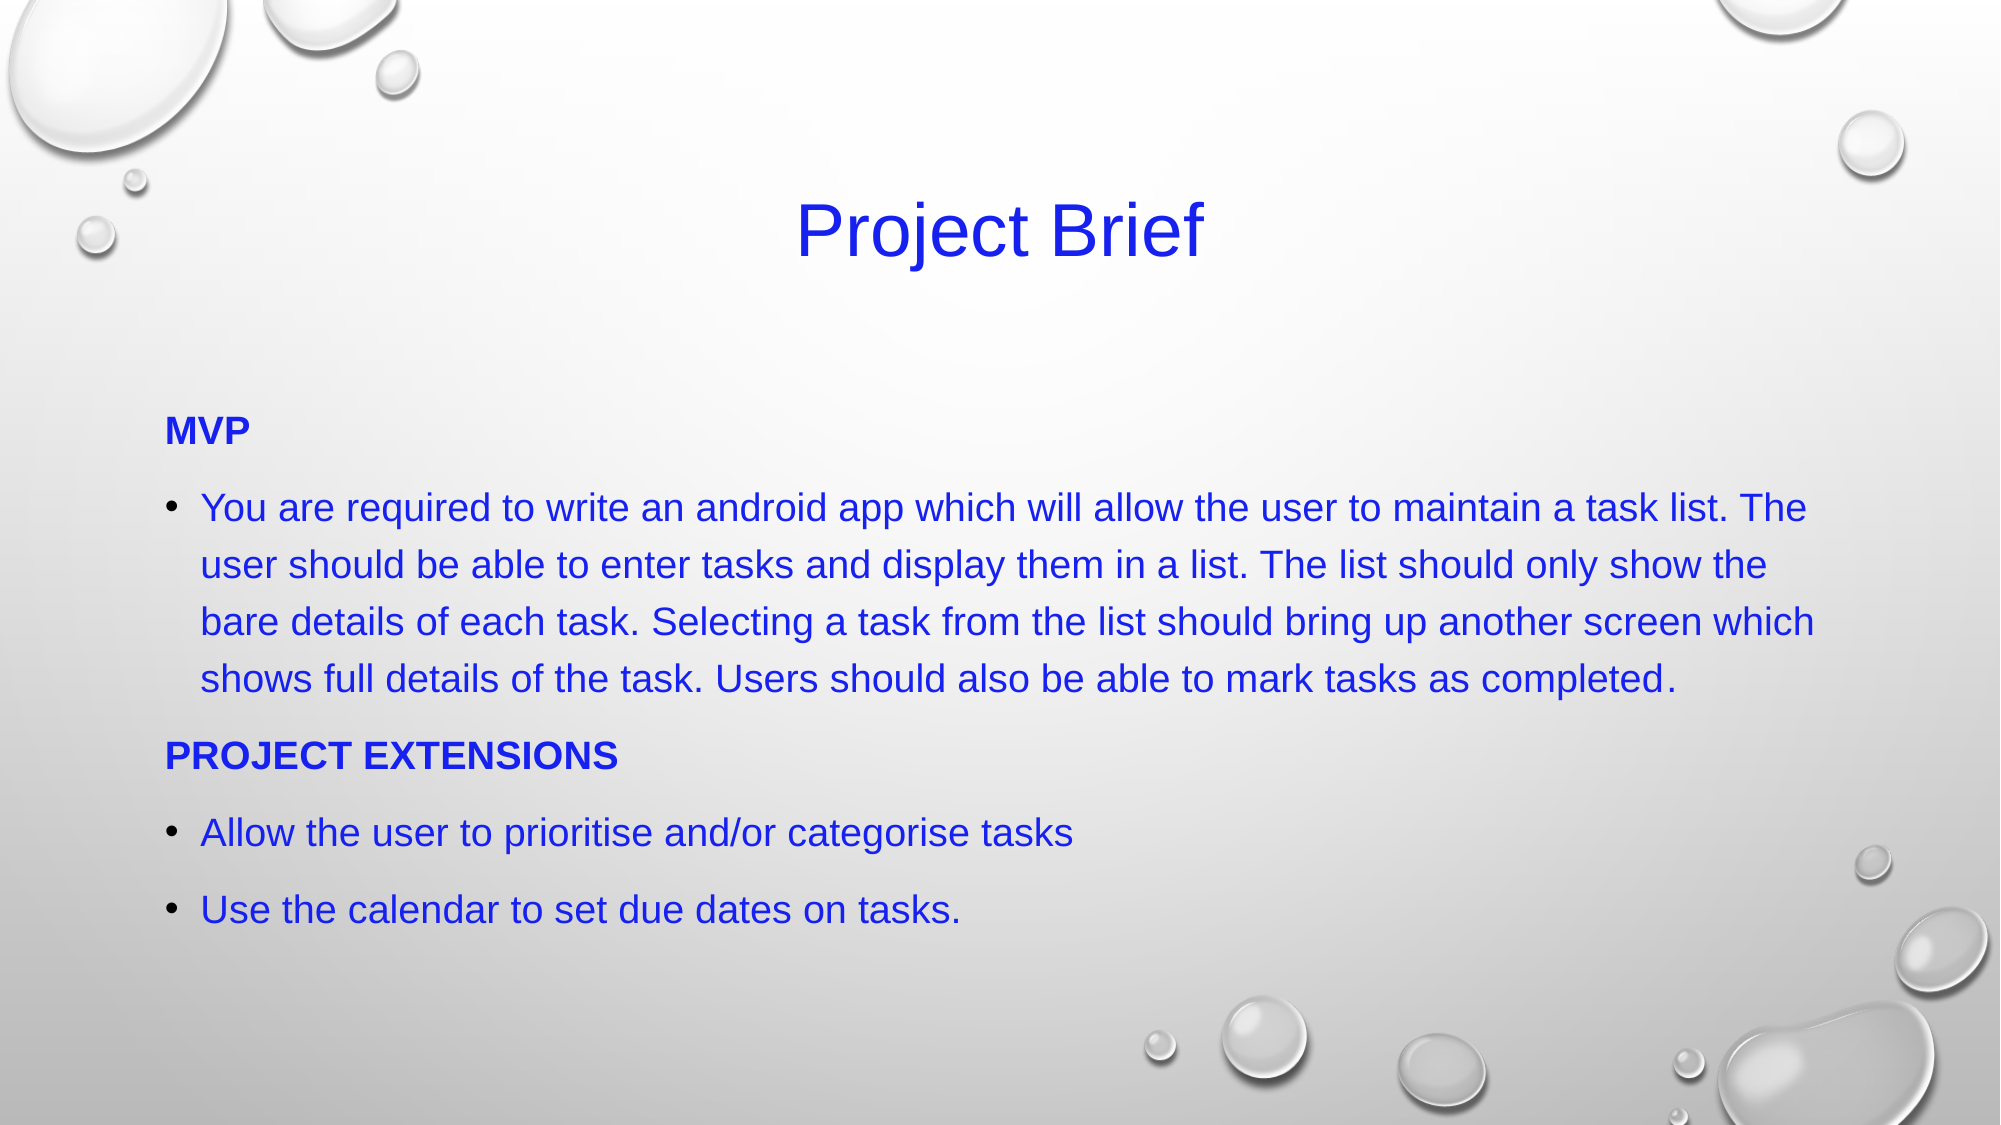

# Project Brief
MVP
You are required to write an android app which will allow the user to maintain a task list. The user should be able to enter tasks and display them in a list. The list should only show the bare details of each task. Selecting a task from the list should bring up another screen which shows full details of the task. Users should also be able to mark tasks as completed.
Project Extensions
Allow the user to prioritise and/or categorise tasks
Use the calendar to set due dates on tasks.